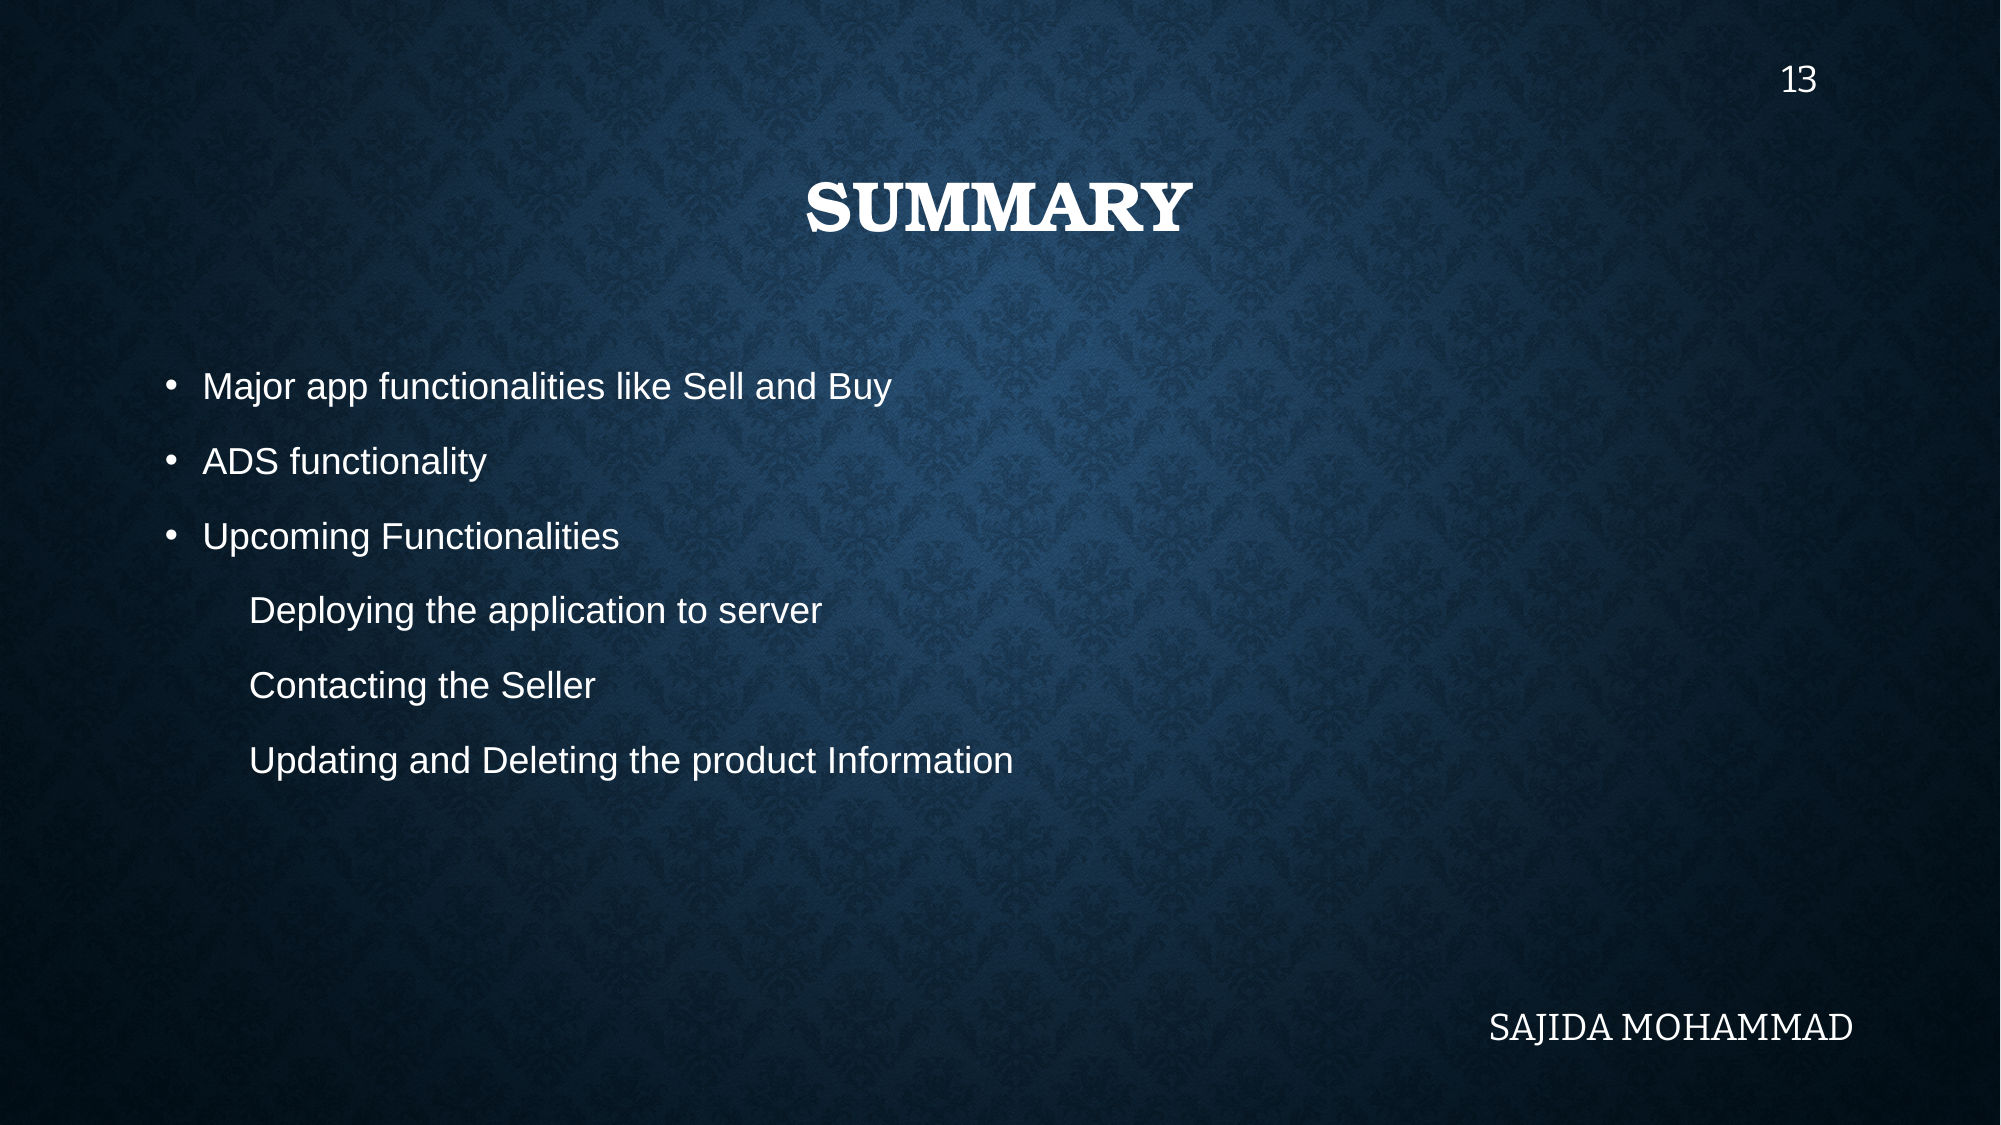

13

# SUMMARY
Major app functionalities like Sell and Buy
ADS functionality
Upcoming Functionalities
        Deploying the application to server
        Contacting the Seller
        Updating and Deleting the product Information

SAJIDA MOHAMMAD